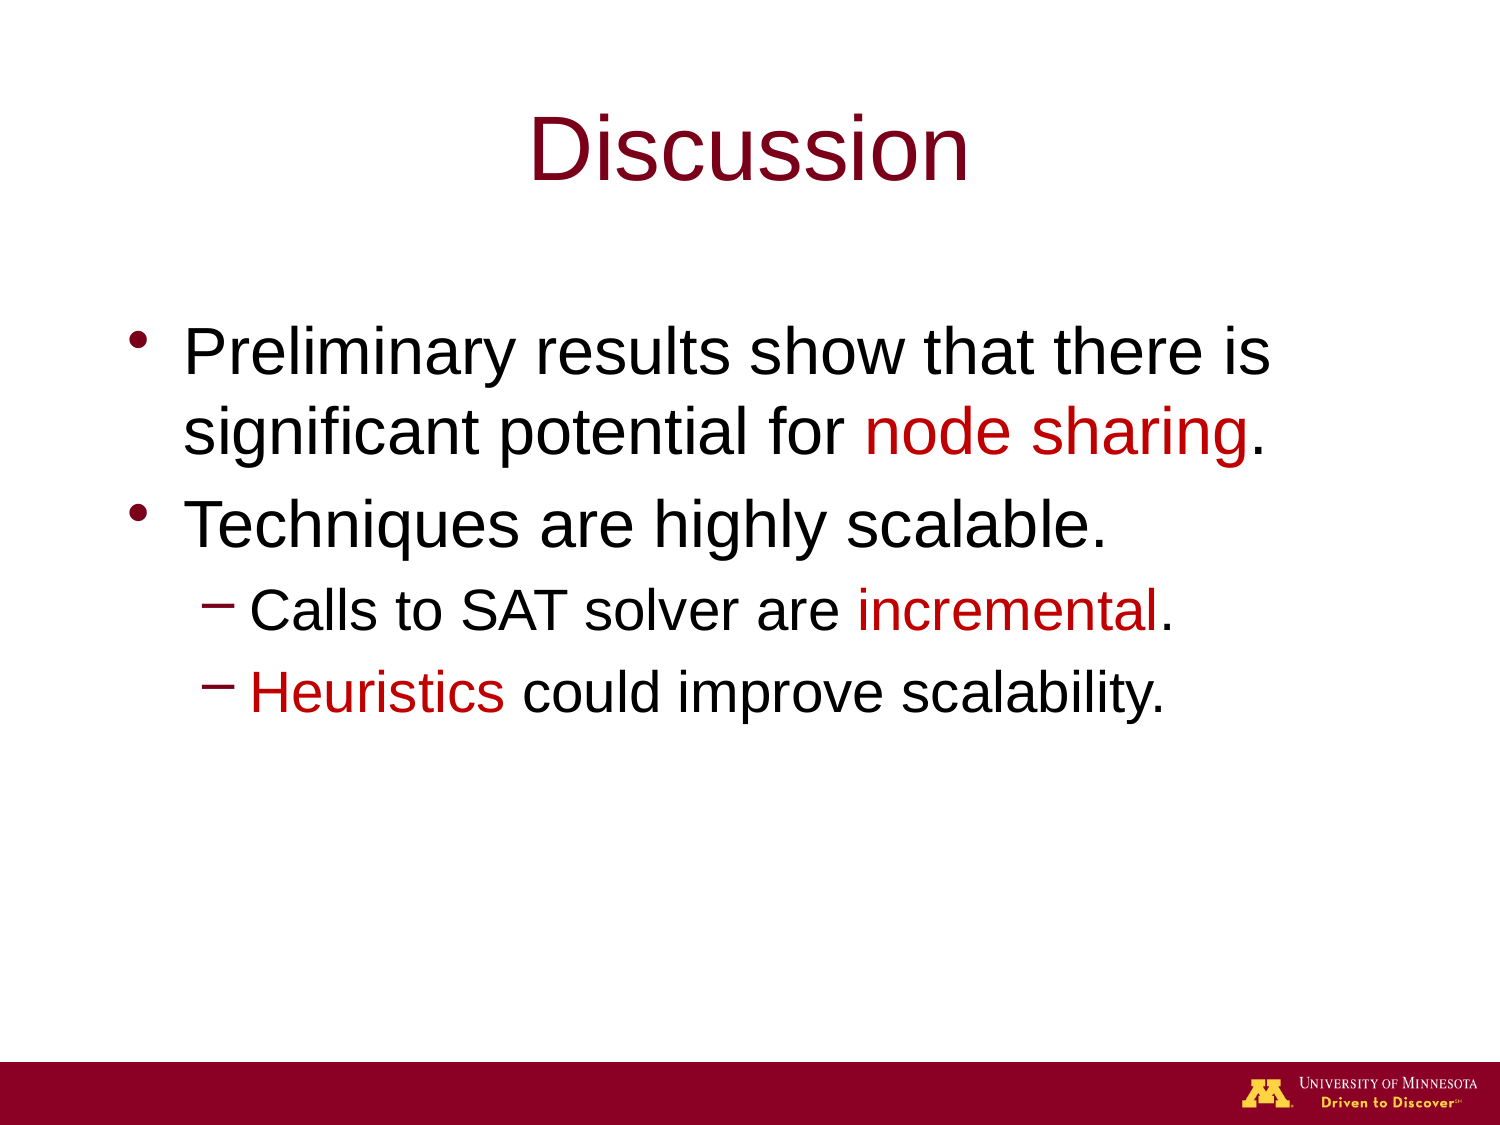

# Discussion
Preliminary results show that there is significant potential for node sharing.
Techniques are highly scalable.
Calls to SAT solver are incremental.
Heuristics could improve scalability.